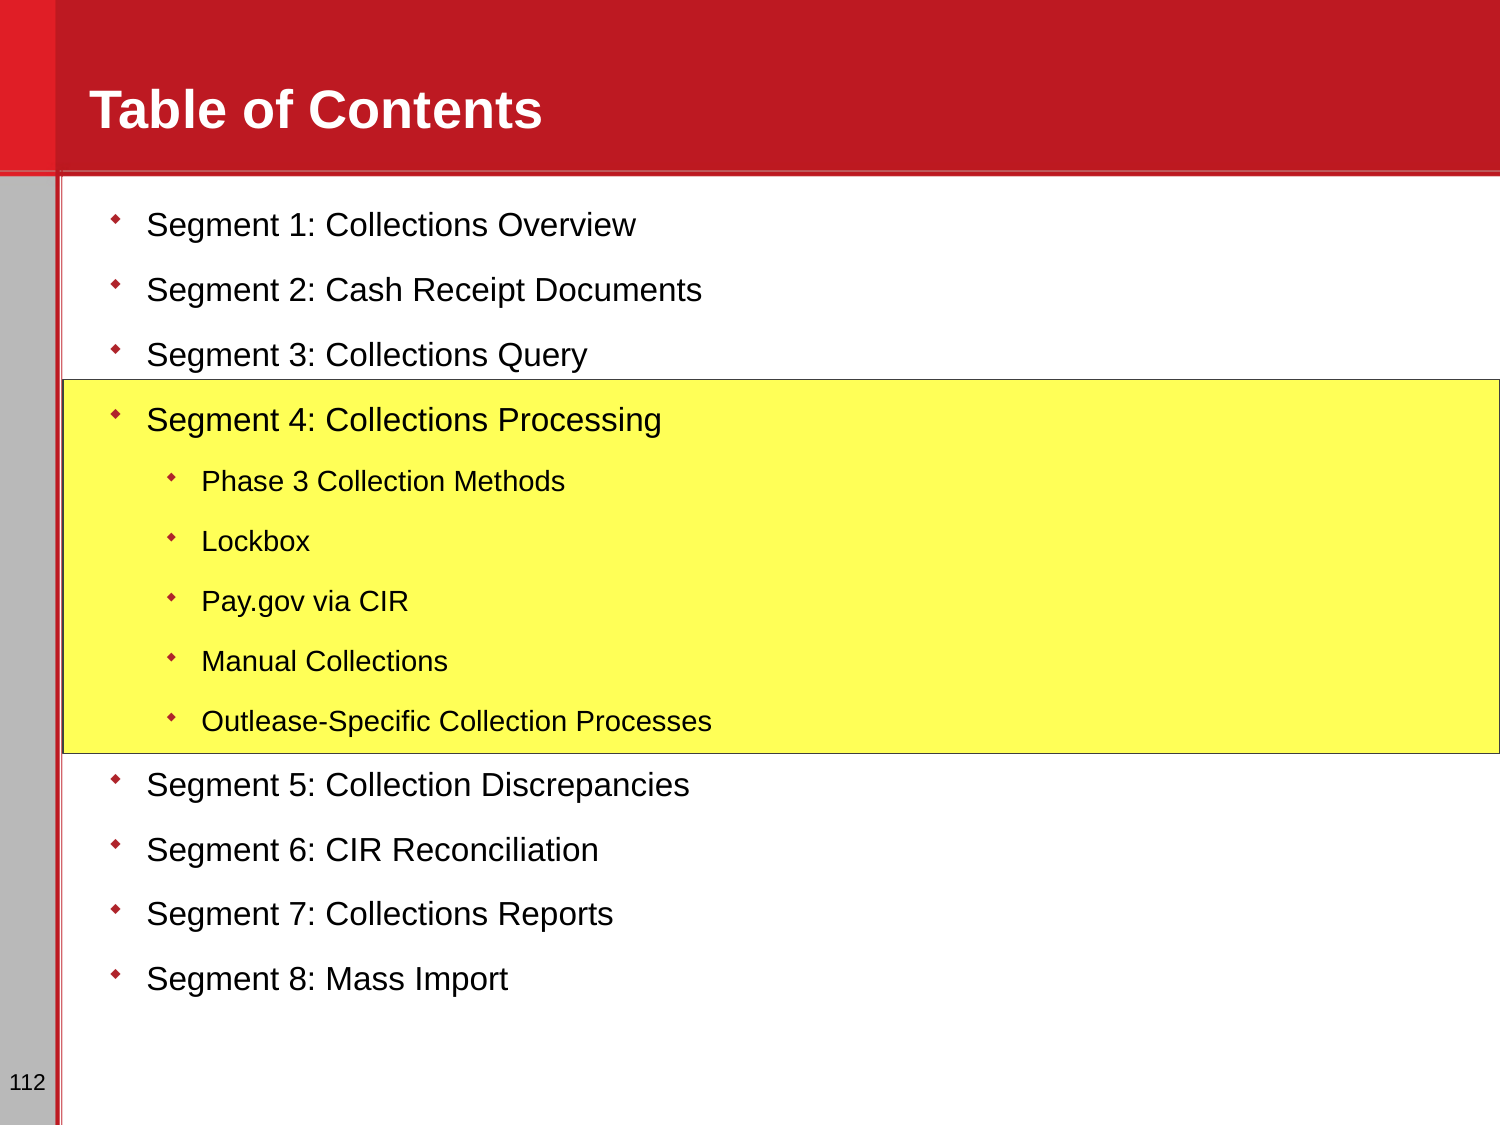

# Table of Contents
Segment 1: Collections Overview
Segment 2: Cash Receipt Documents
Segment 3: Collections Query
Segment 4: Collections Processing
Phase 3 Collection Methods
Lockbox
Pay.gov via CIR
Manual Collections
Outlease-Specific Collection Processes
Segment 5: Collection Discrepancies
Segment 6: CIR Reconciliation
Segment 7: Collections Reports
Segment 8: Mass Import

112